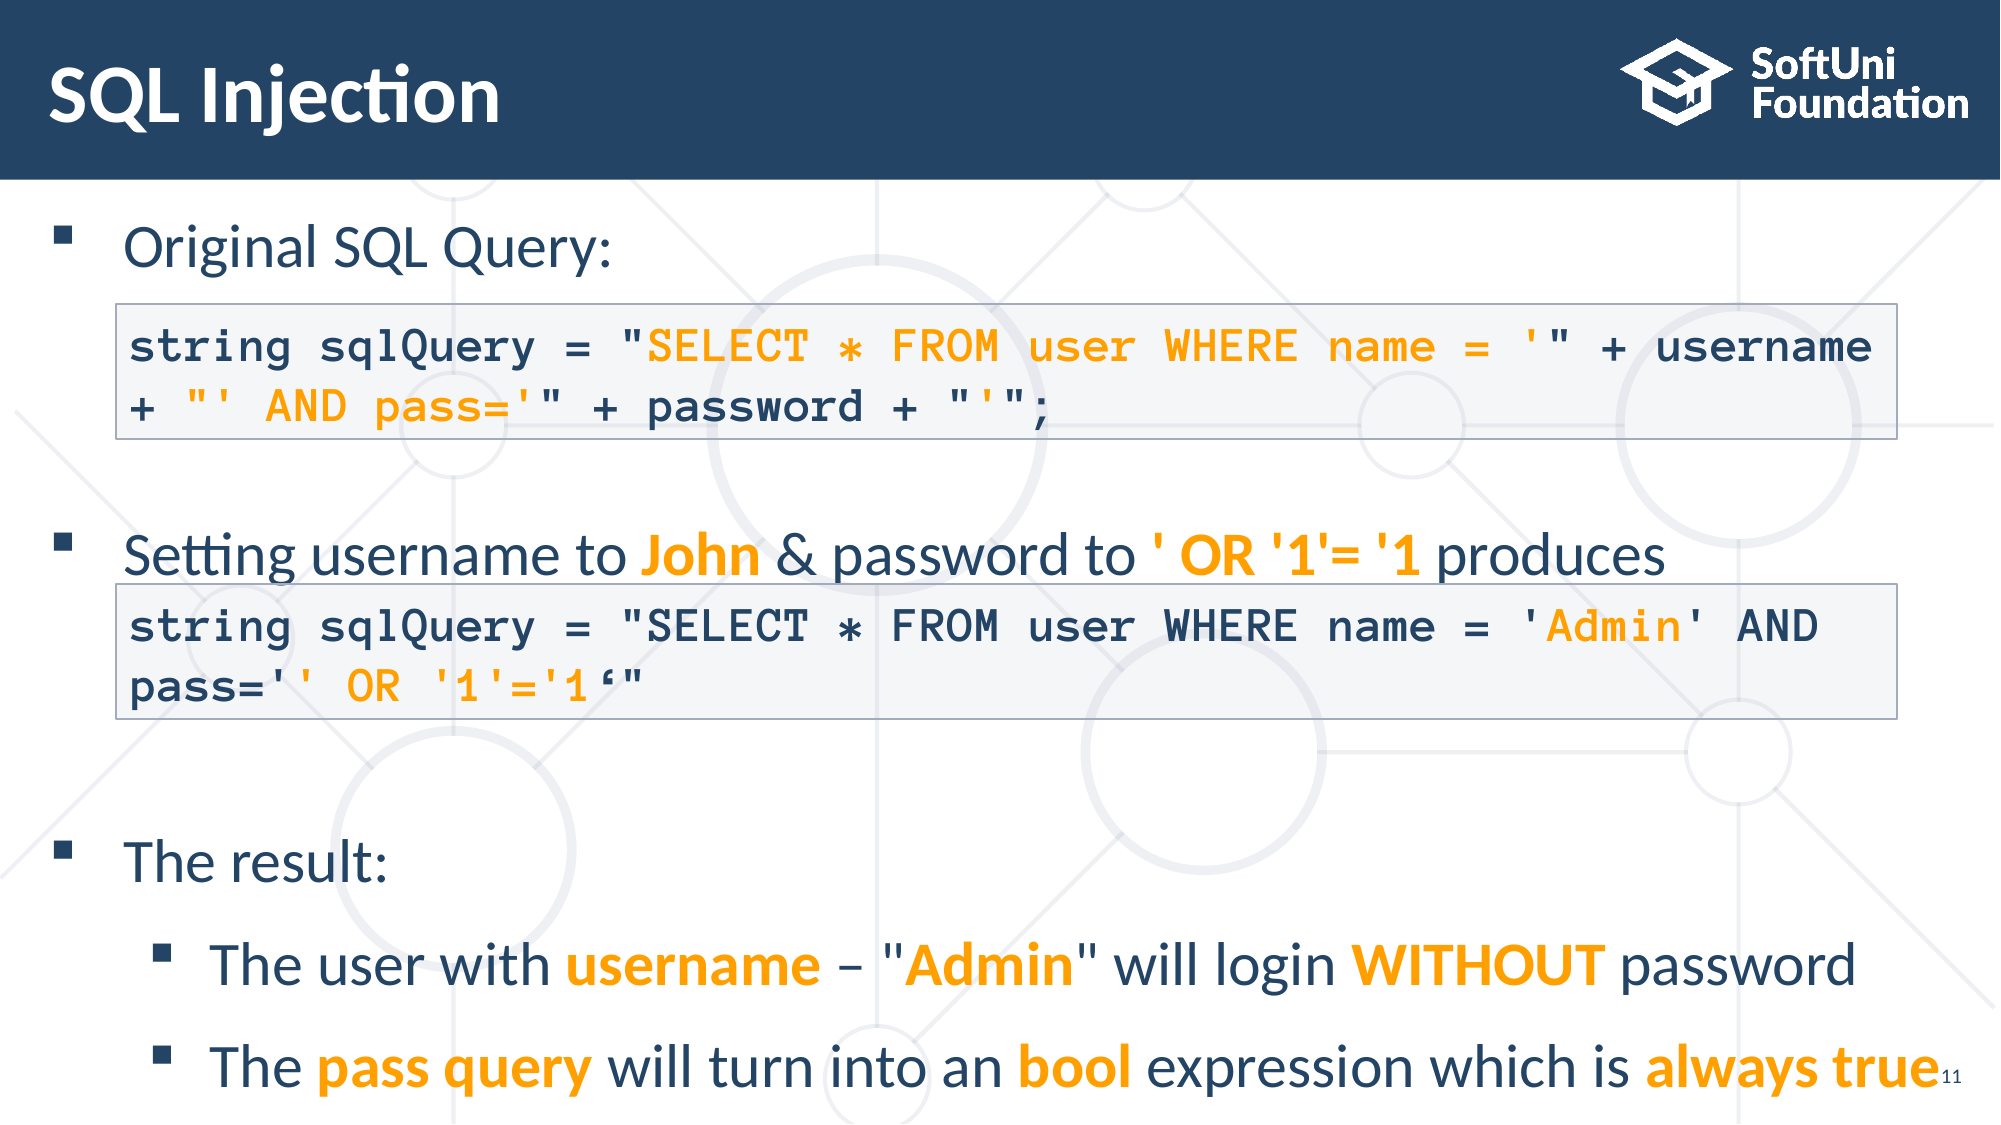

# SQL Injection
Original SQL Query:

Setting username to John & password to ' OR '1'= '1 produces

The result:
The user with username – "Admin" will login WITHOUT password
The pass query will turn into an bool expression which is always true
string sqlQuery = "SELECT * FROM user WHERE name = '" + username + "' AND pass='" + password + "'";
string sqlQuery = "SELECT * FROM user WHERE name = 'Admin' AND
pass='' OR '1'='1‘"
11